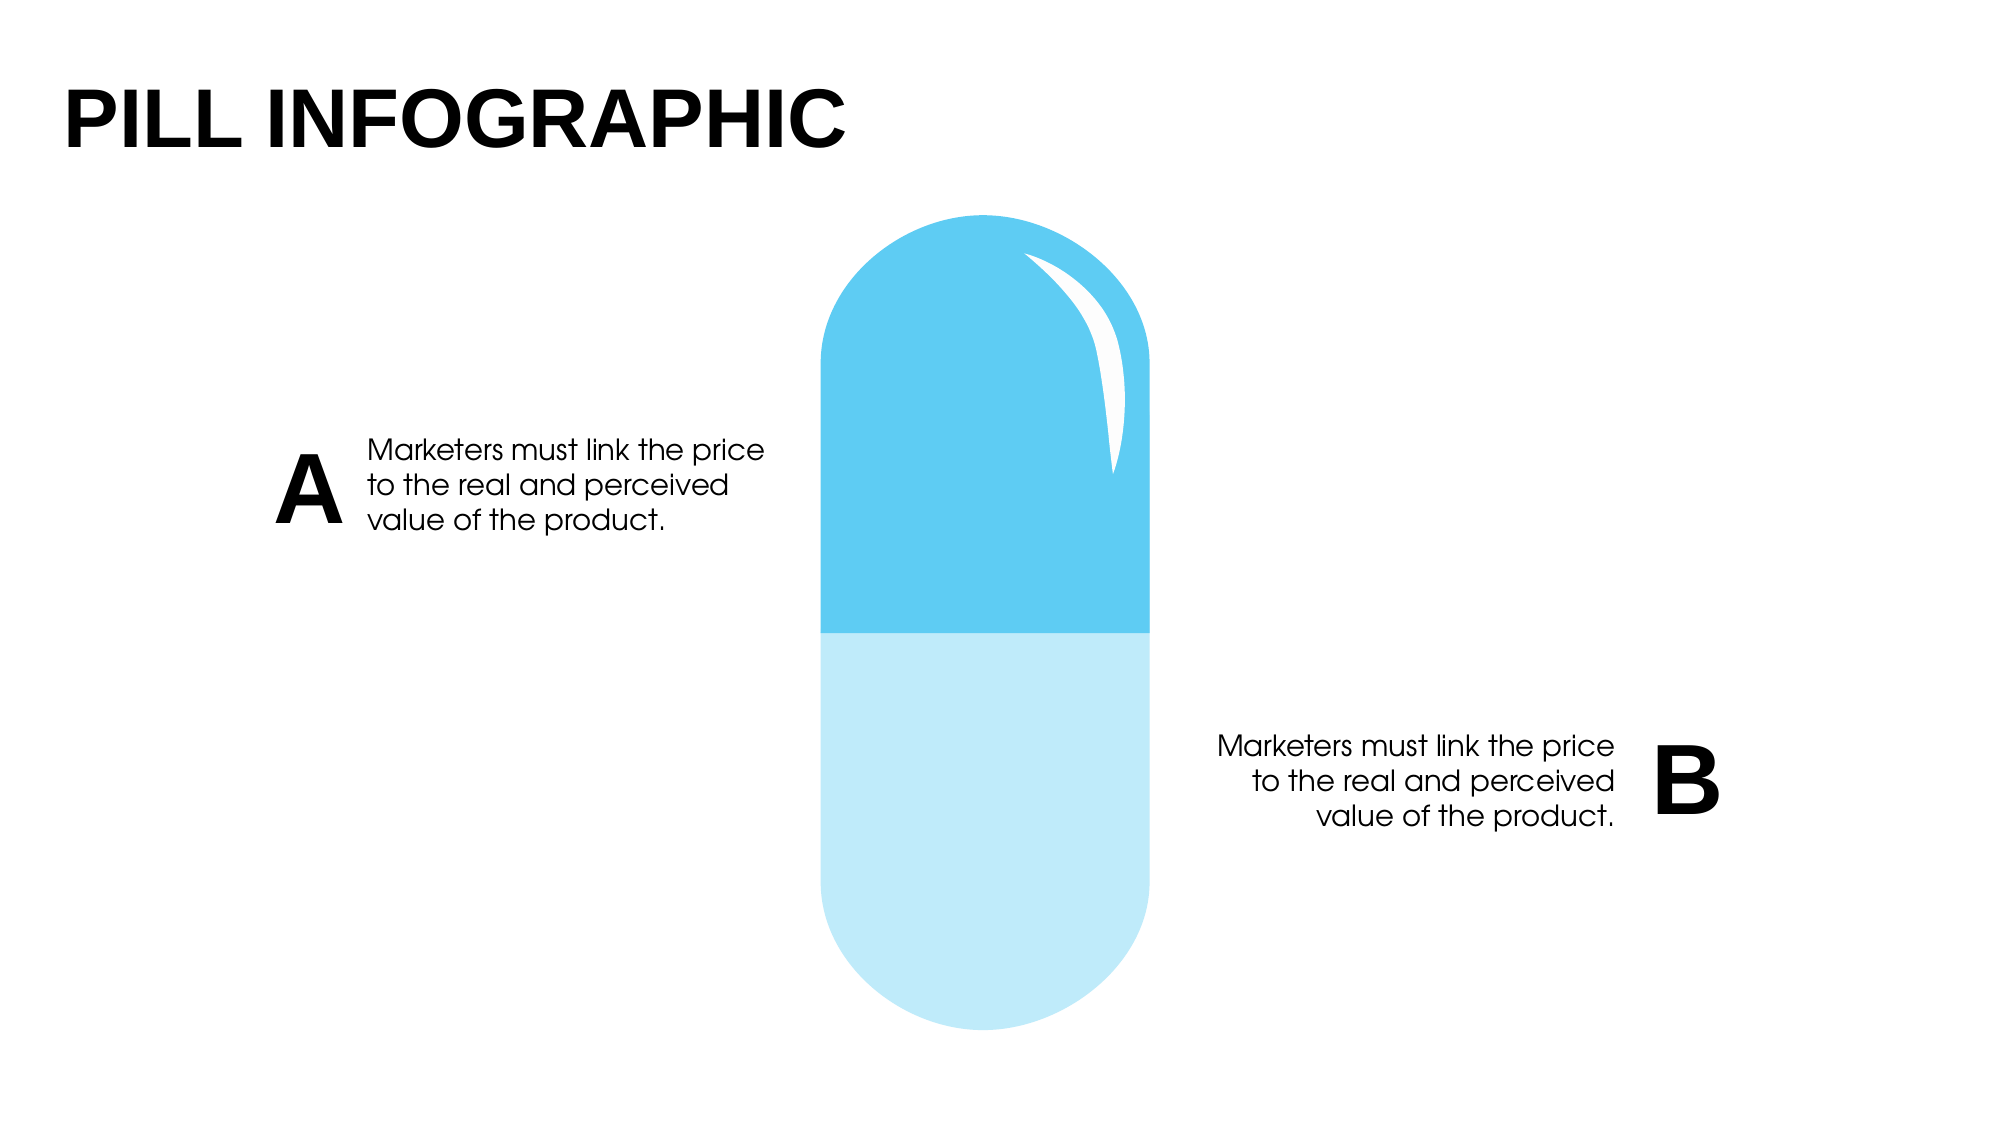

pill Infographic

A
Marketers must link the price to the real and perceived value of the product.

B
Marketers must link the price to the real and perceived value of the product.